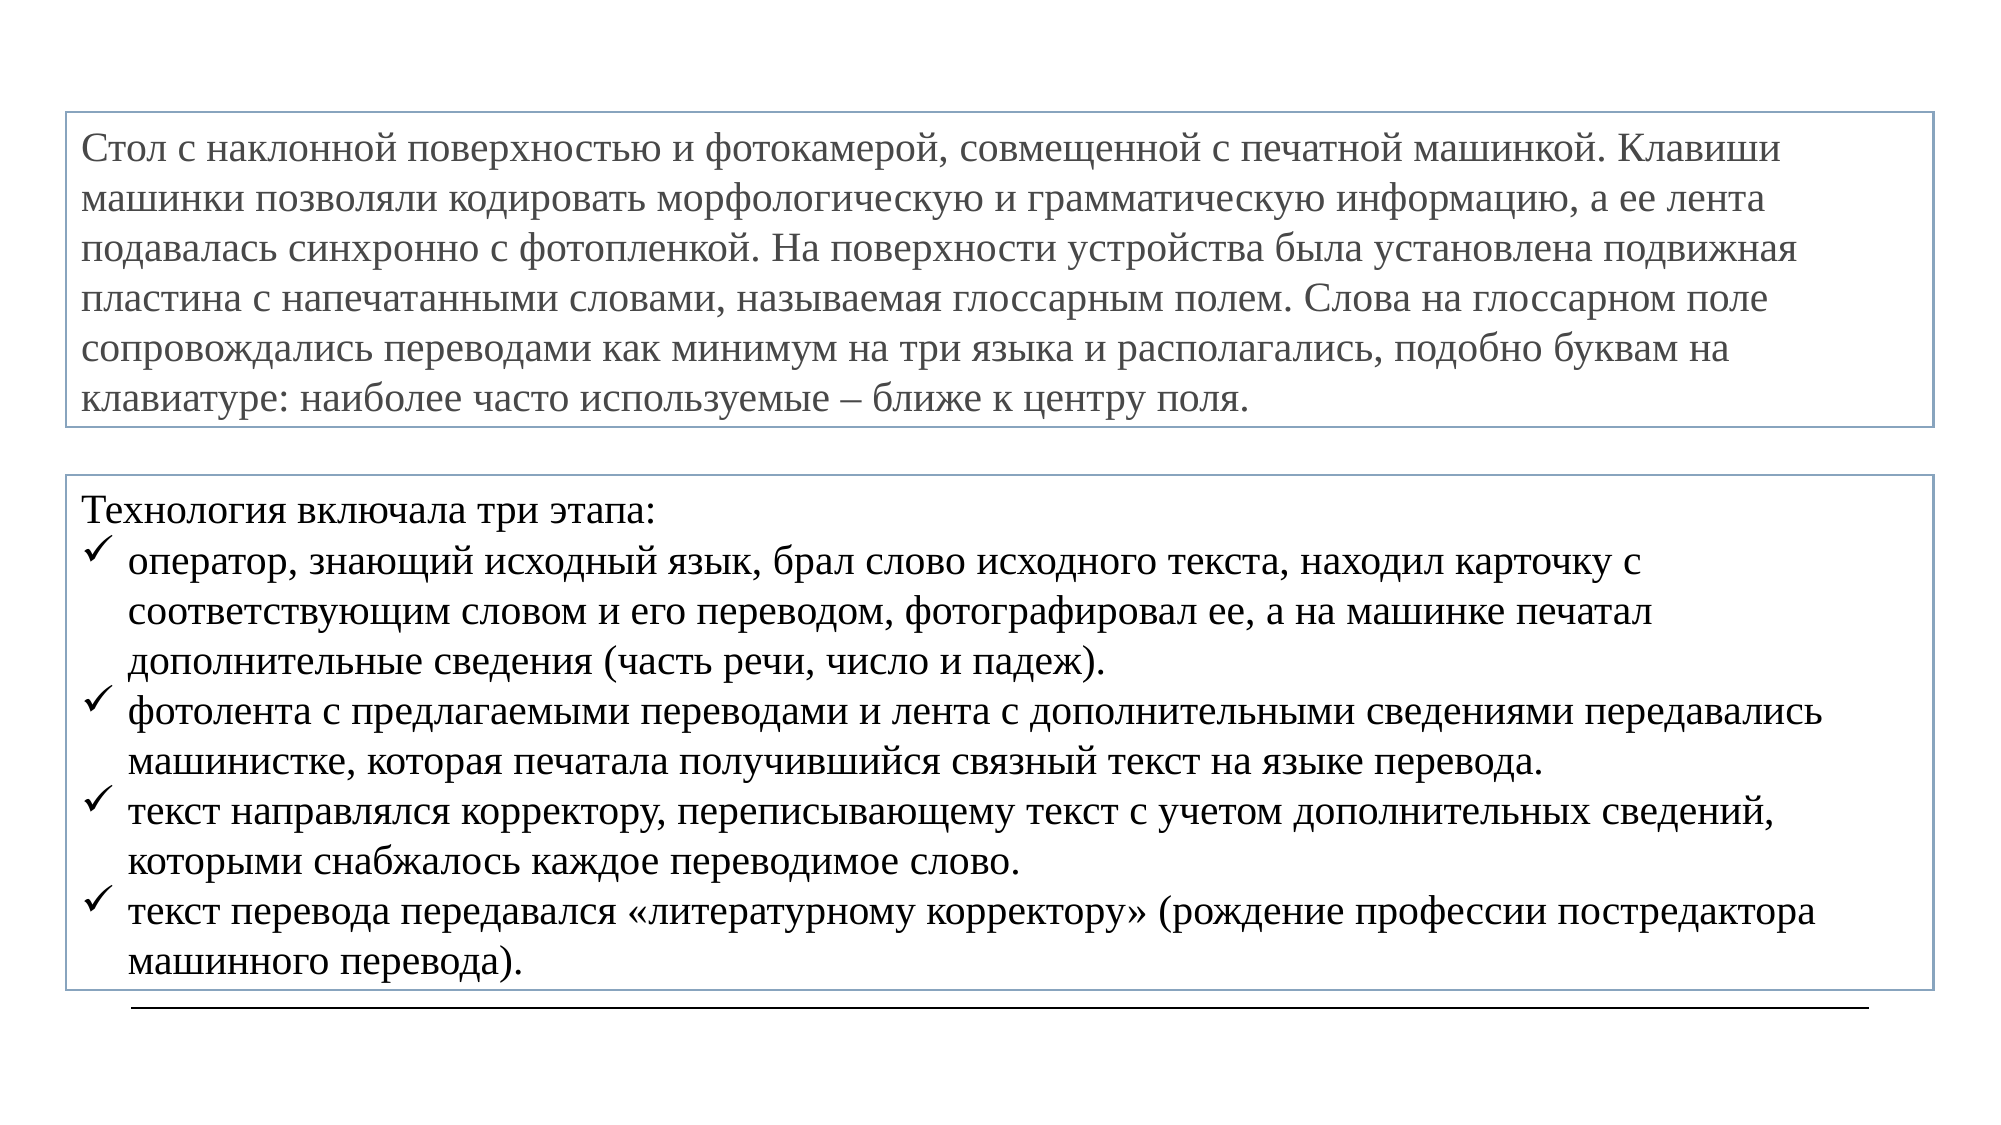

Стол с наклонной поверхностью и фотокамерой, совмещенной с печатной машинкой. Клавиши машинки позволяли кодировать морфологическую и грамматическую информацию, а ее лента подавалась синхронно с фотопленкой. На поверхности устройства была установлена подвижная пластина с напечатанными словами, называемая глоссарным полем. Слова на глоссарном поле сопровождались переводами как минимум на три языка и располагались, подобно буквам на клавиатуре: наиболее часто используемые – ближе к центру поля.
Технология включала три этапа:
оператор, знающий исходный язык, брал слово исходного текста, находил карточку с соответствующим словом и его переводом, фотографировал ее, а на машинке печатал дополнительные сведения (часть речи, число и падеж).
фотолента с предлагаемыми переводами и лента с дополнительными сведениями передавались машинистке, которая печатала получившийся связный текст на языке перевода.
текст направлялся корректору, переписывающему текст с учетом дополнительных сведений, которыми снабжалось каждое переводимое слово.
текст перевода передавался «литературному корректору» (рождение профессии постредактора машинного перевода).